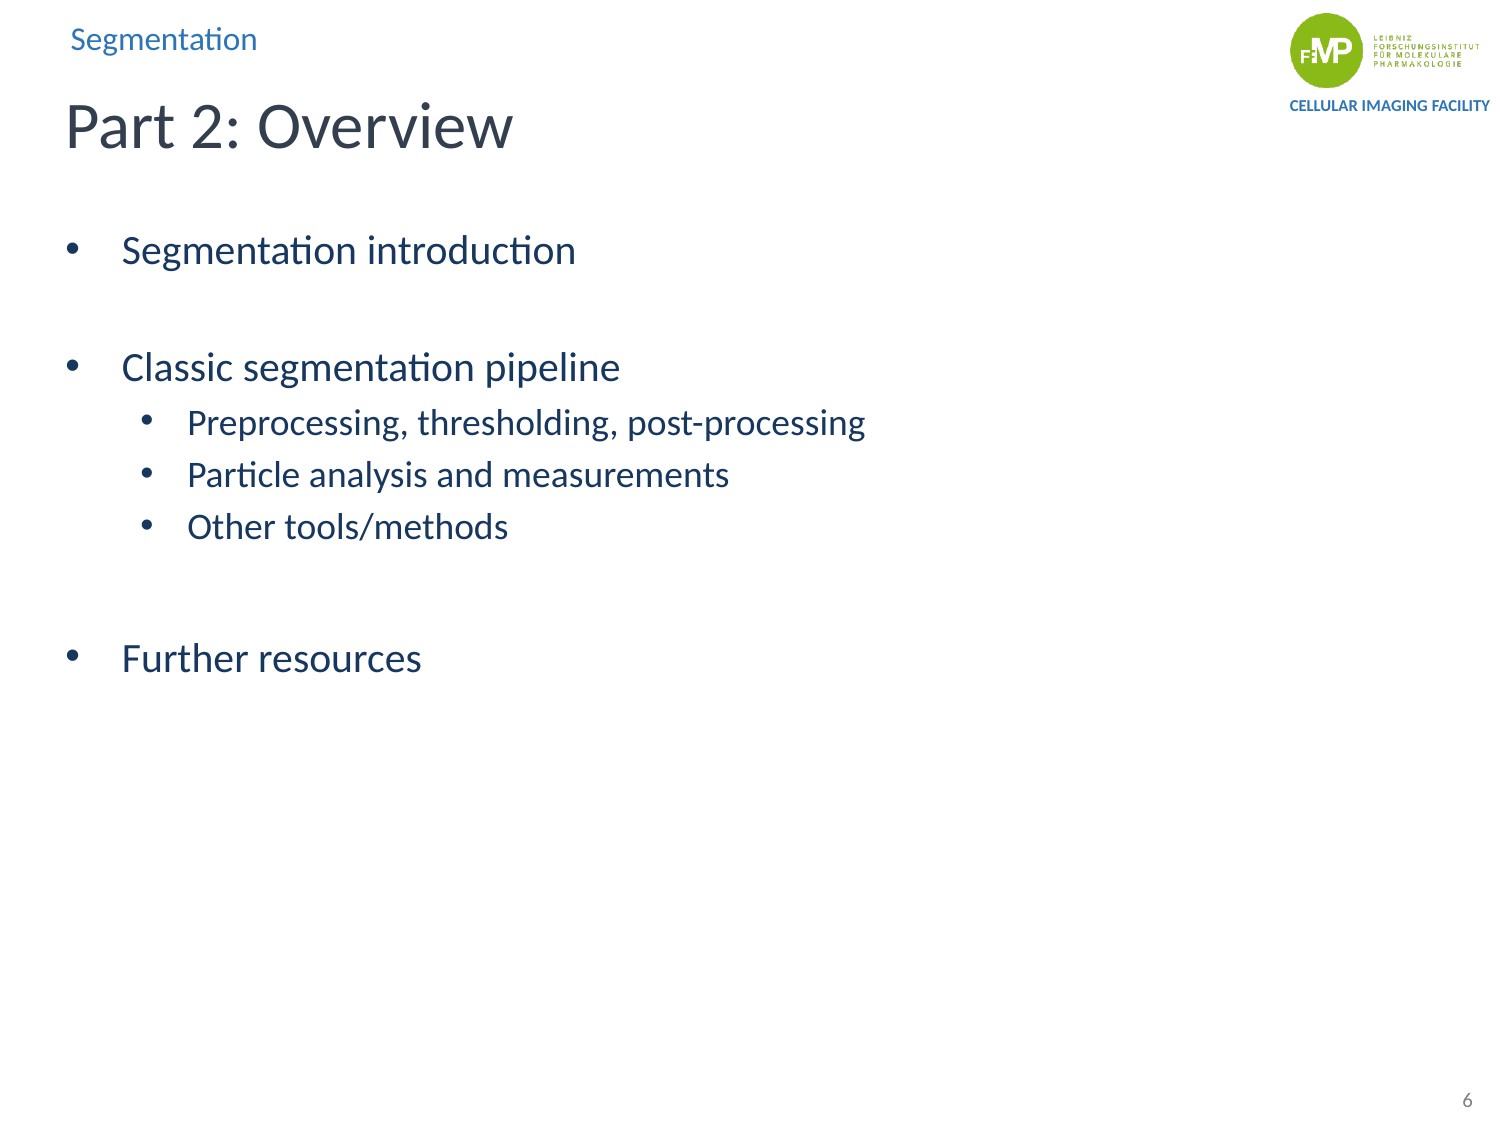

# Part 2: Overview
Segmentation introduction

Classic segmentation pipeline
Preprocessing, thresholding, post-processing
Particle analysis and measurements
Other tools/methods

Further resources